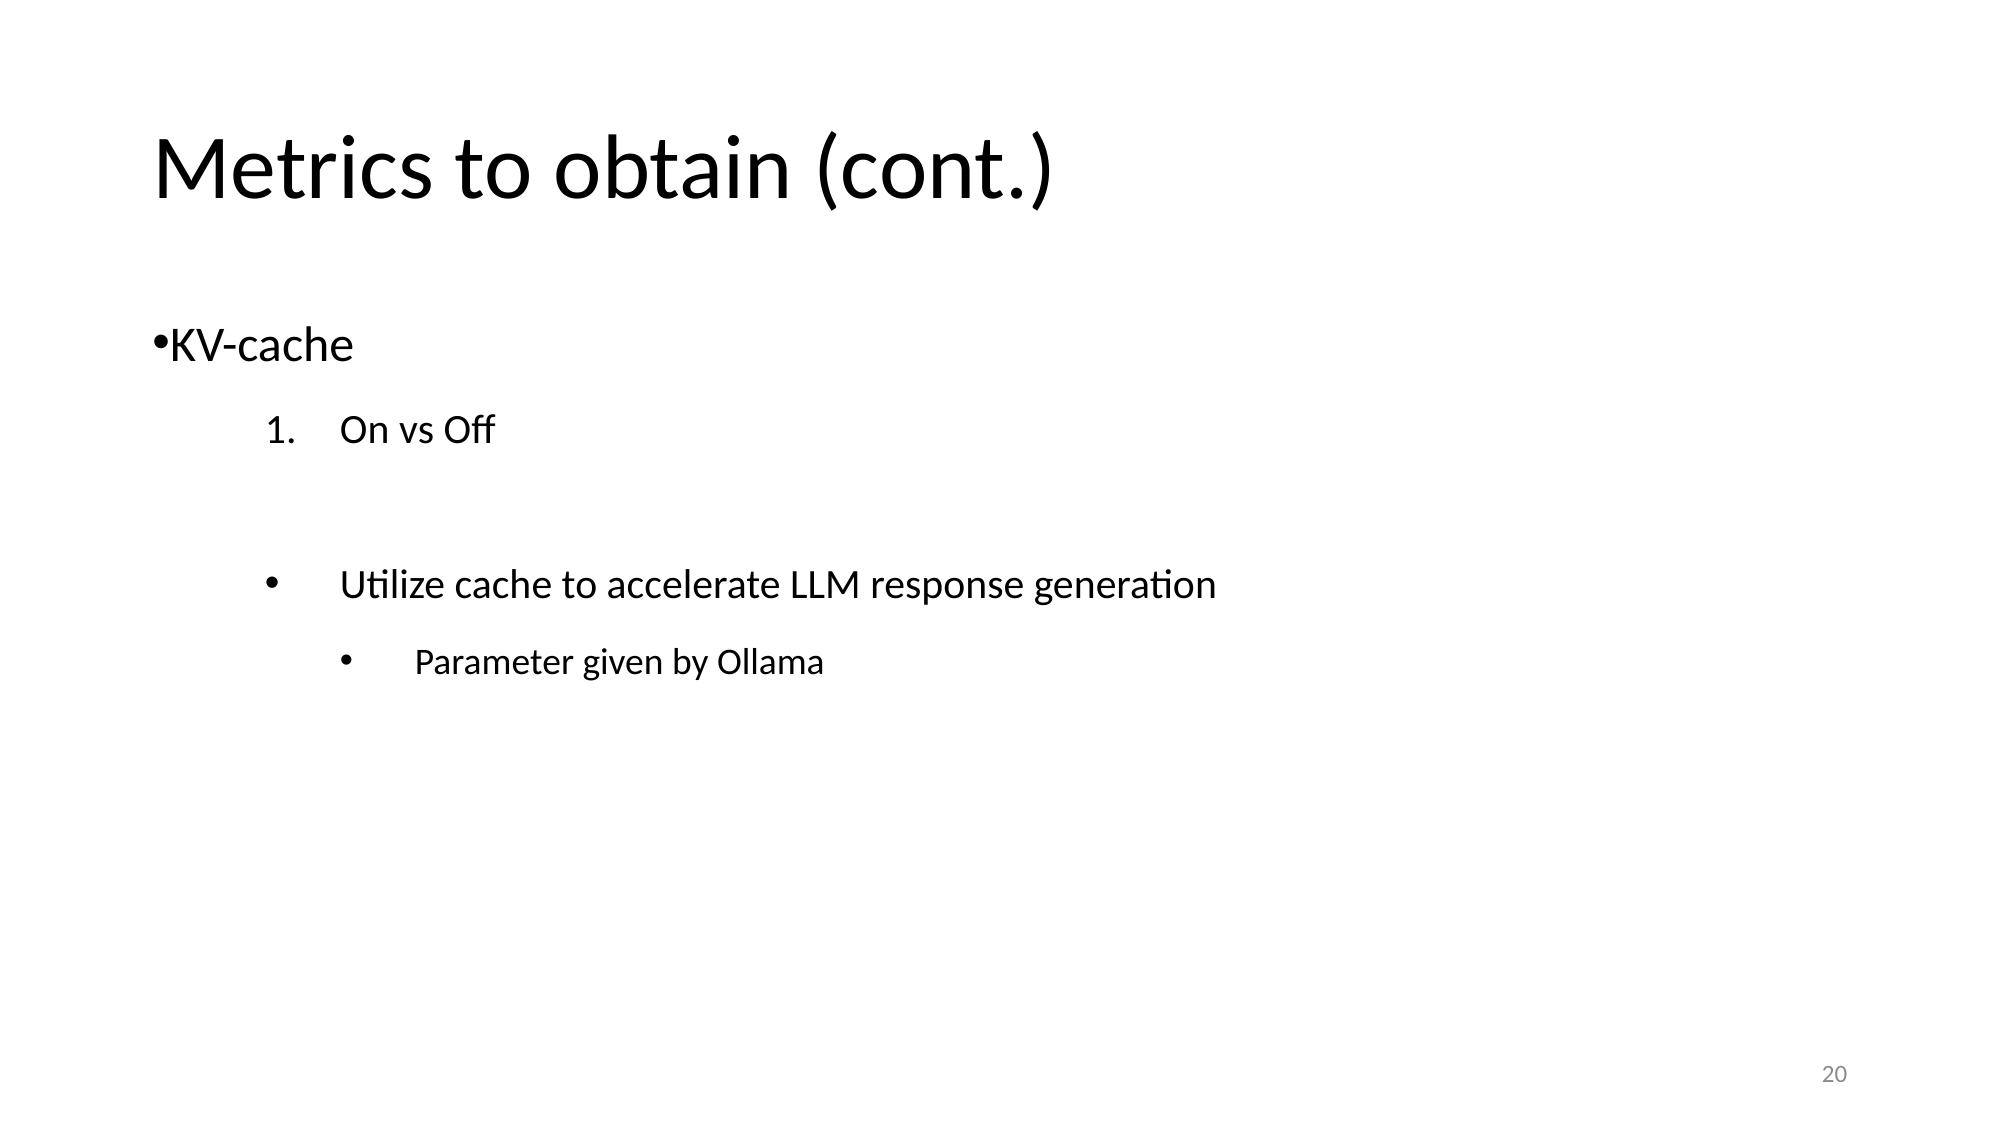

# Metrics to obtain (cont.)
KV-cache
On vs Off

Utilize cache to accelerate LLM response generation
Parameter given by Ollama
20